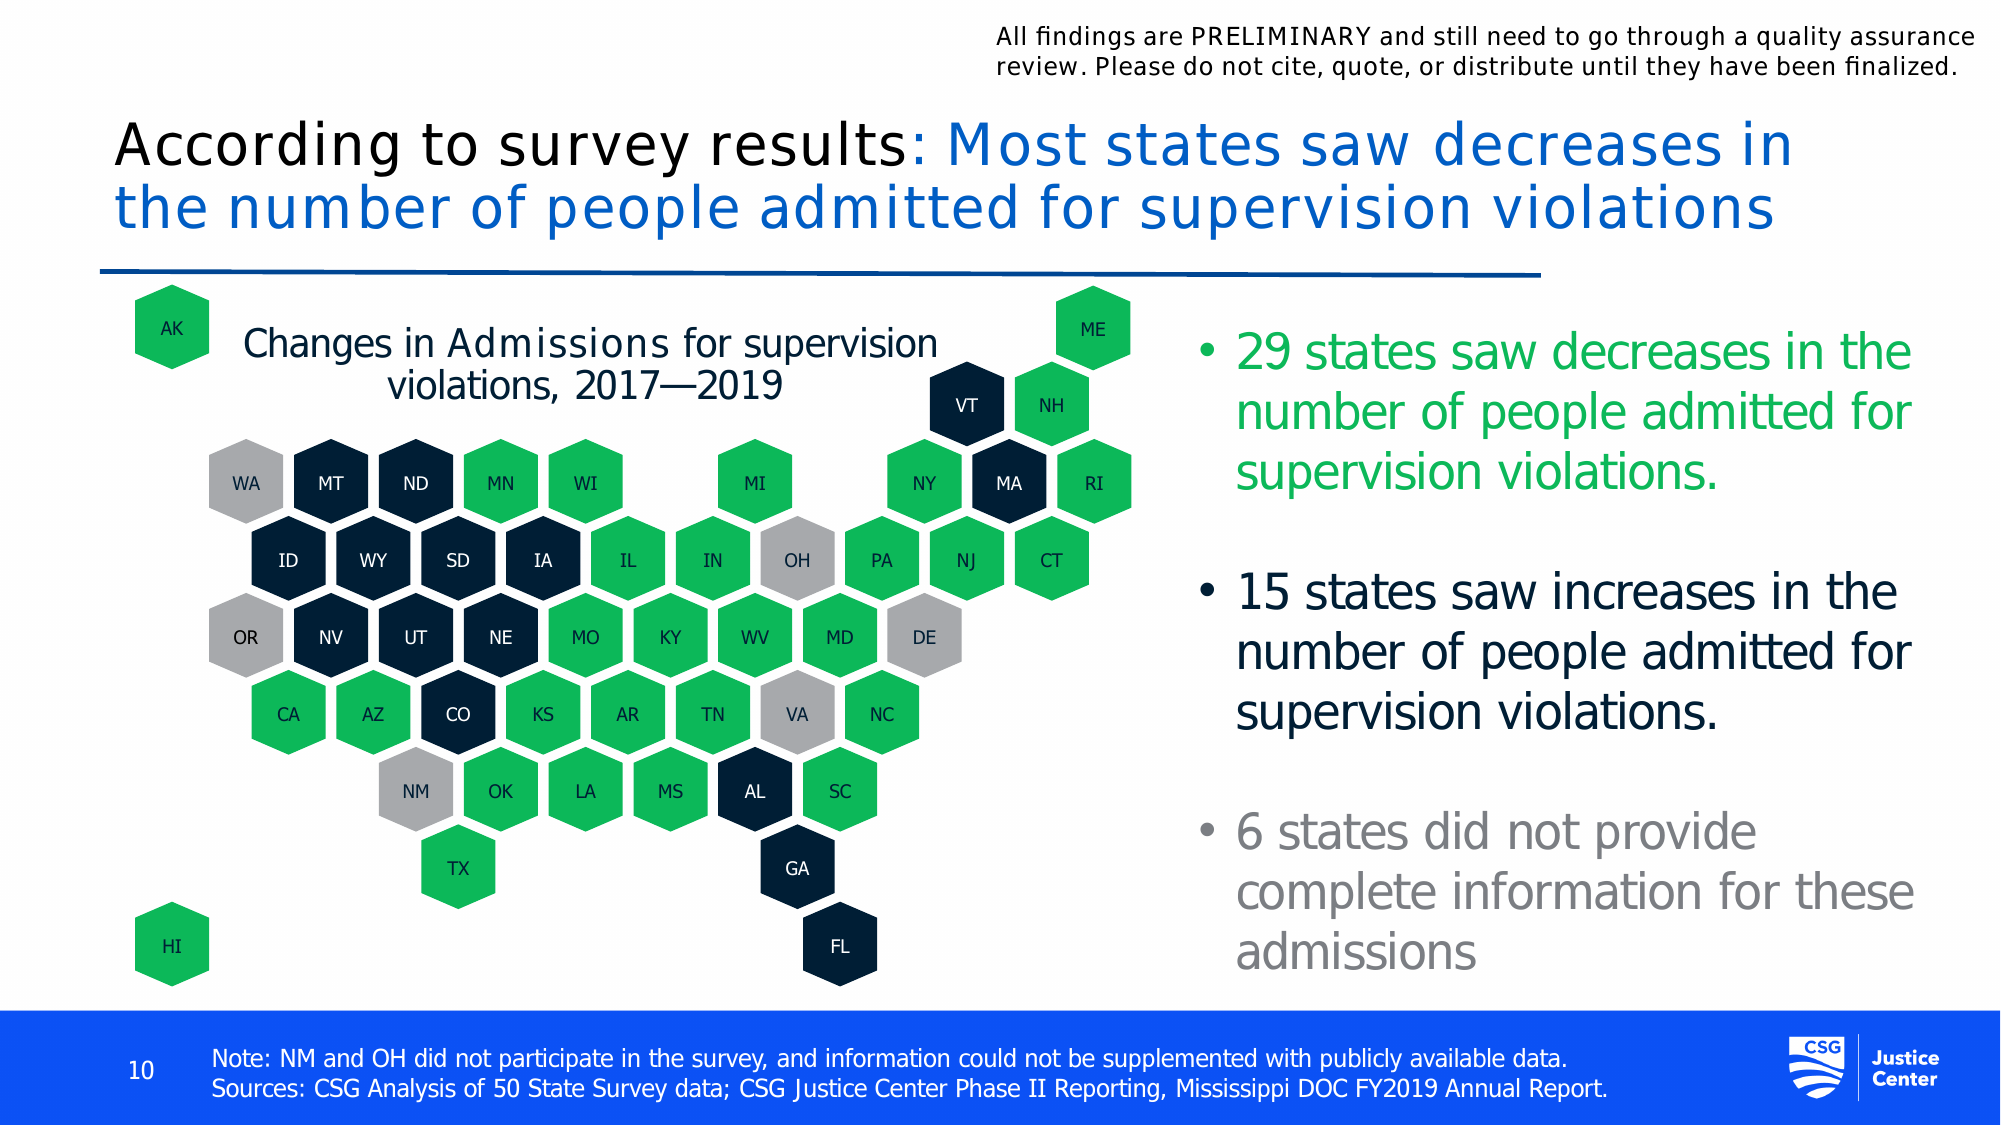

All findings are PRELIMINARY and still need to go through a quality assurance review. Please do not cite, quote, or distribute until they have been finalized.
# According to survey results: Most states saw decreases in the number of people admitted for supervision violations
AK
ME
VT
NH
WA
MT
ND
MN
NY
MA
RI
WI
MI
ID
WY
SD
IA
IL
IN
OH
PA
NJ
CT
OR
NV
UT
NE
MO
KY
WV
MD
DE
CA
AZ
CO
KS
AR
TN
VA
NC
NM
OK
LA
MS
AL
SC
TX
GA
HI
FL
29 states saw decreases in the number of people admitted for supervision violations.

15 states saw increases in the number of people admitted for supervision violations.

6 states did not provide complete information for these admissions

Changes in Admissions for supervision violations, 2017—2019
10
Note: NM and OH did not participate in the survey, and information could not be supplemented with publicly available data.
Sources: CSG Analysis of 50 State Survey data; CSG Justice Center Phase II Reporting, Mississippi DOC FY2019 Annual Report.